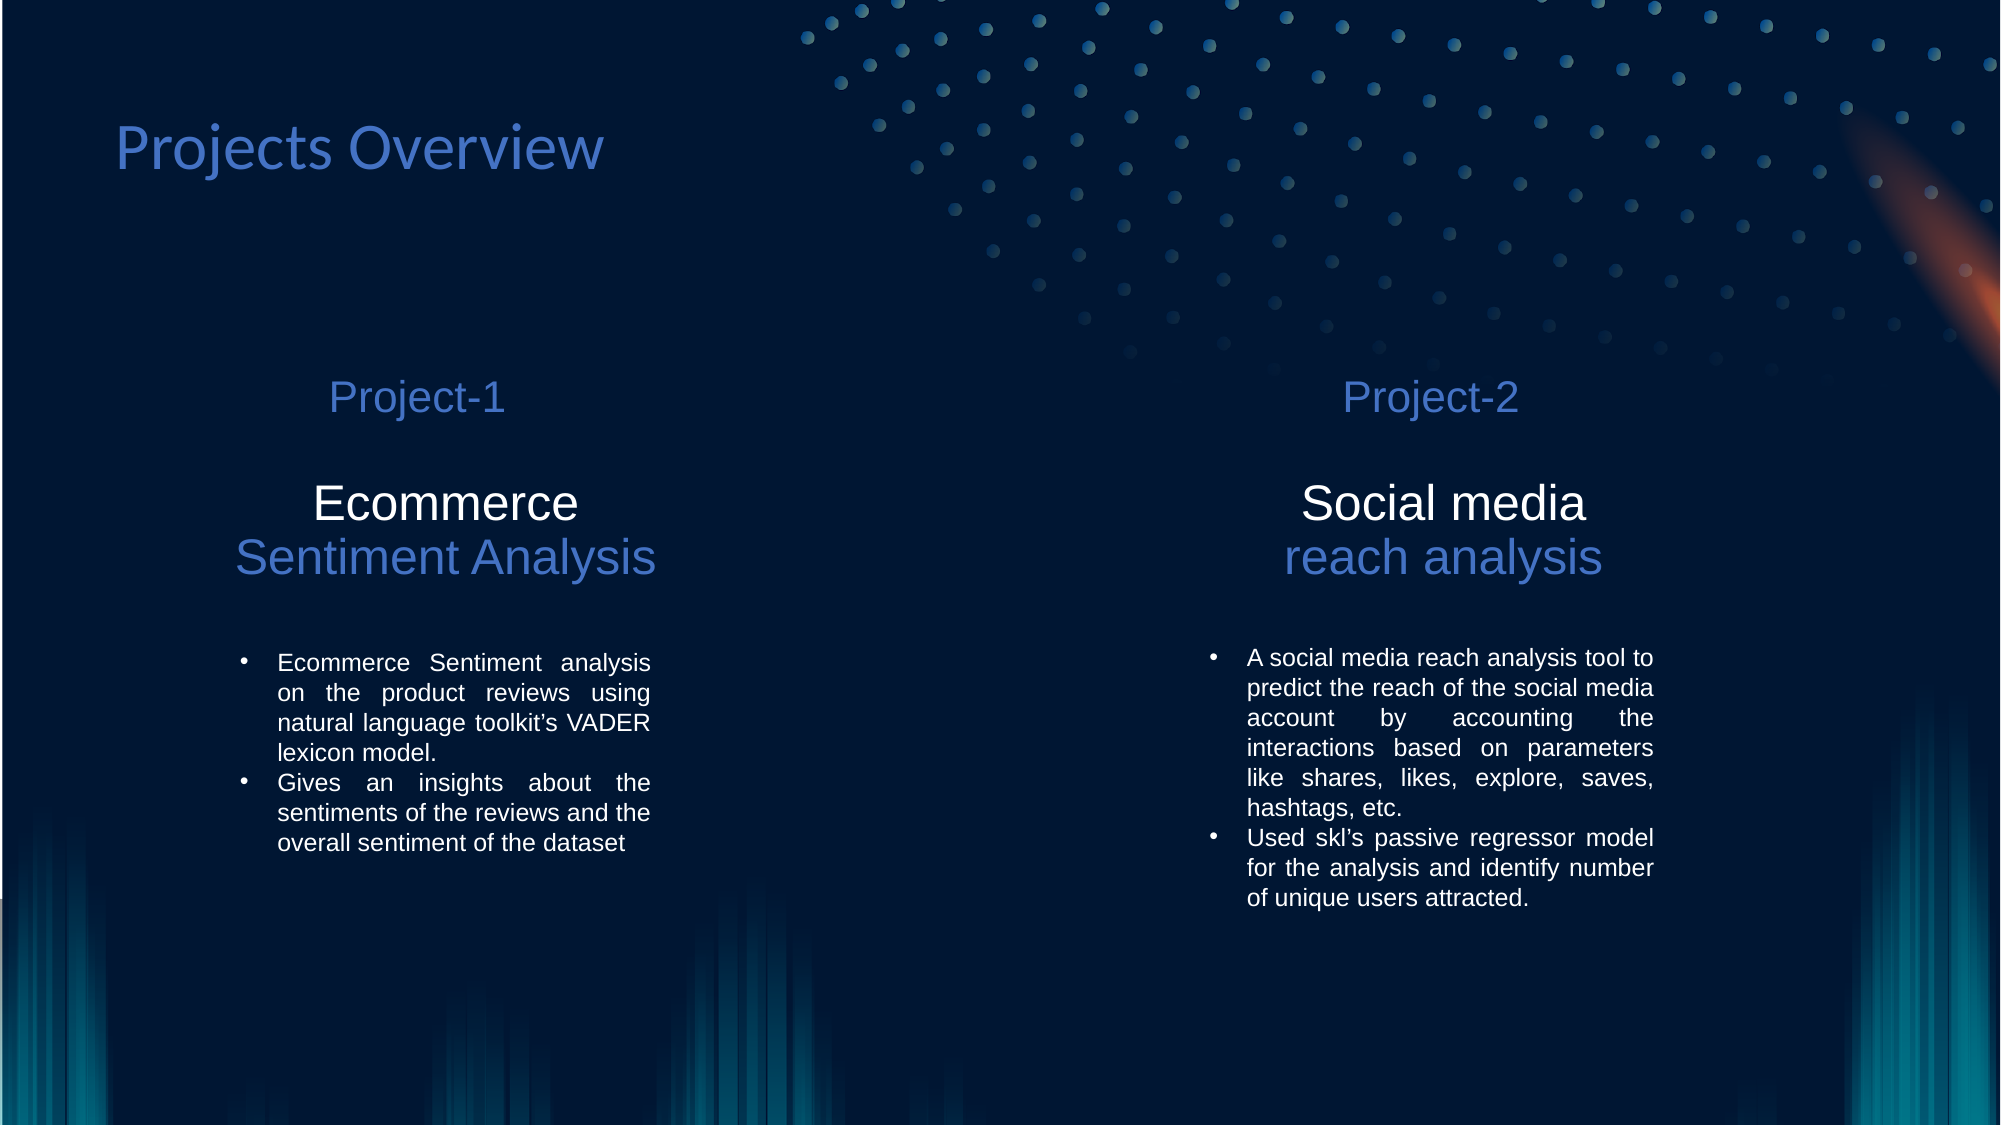

Projects Overview
Project-1
Project-2
# Ecommerce Sentiment Analysis
Social media reach analysis
Ecommerce Sentiment analysis on the product reviews using natural language toolkit’s VADER lexicon model.
Gives an insights about the sentiments of the reviews and the overall sentiment of the dataset
A social media reach analysis tool to predict the reach of the social media account by accounting the interactions based on parameters like shares, likes, explore, saves, hashtags, etc.
Used skl’s passive regressor model for the analysis and identify number of unique users attracted.